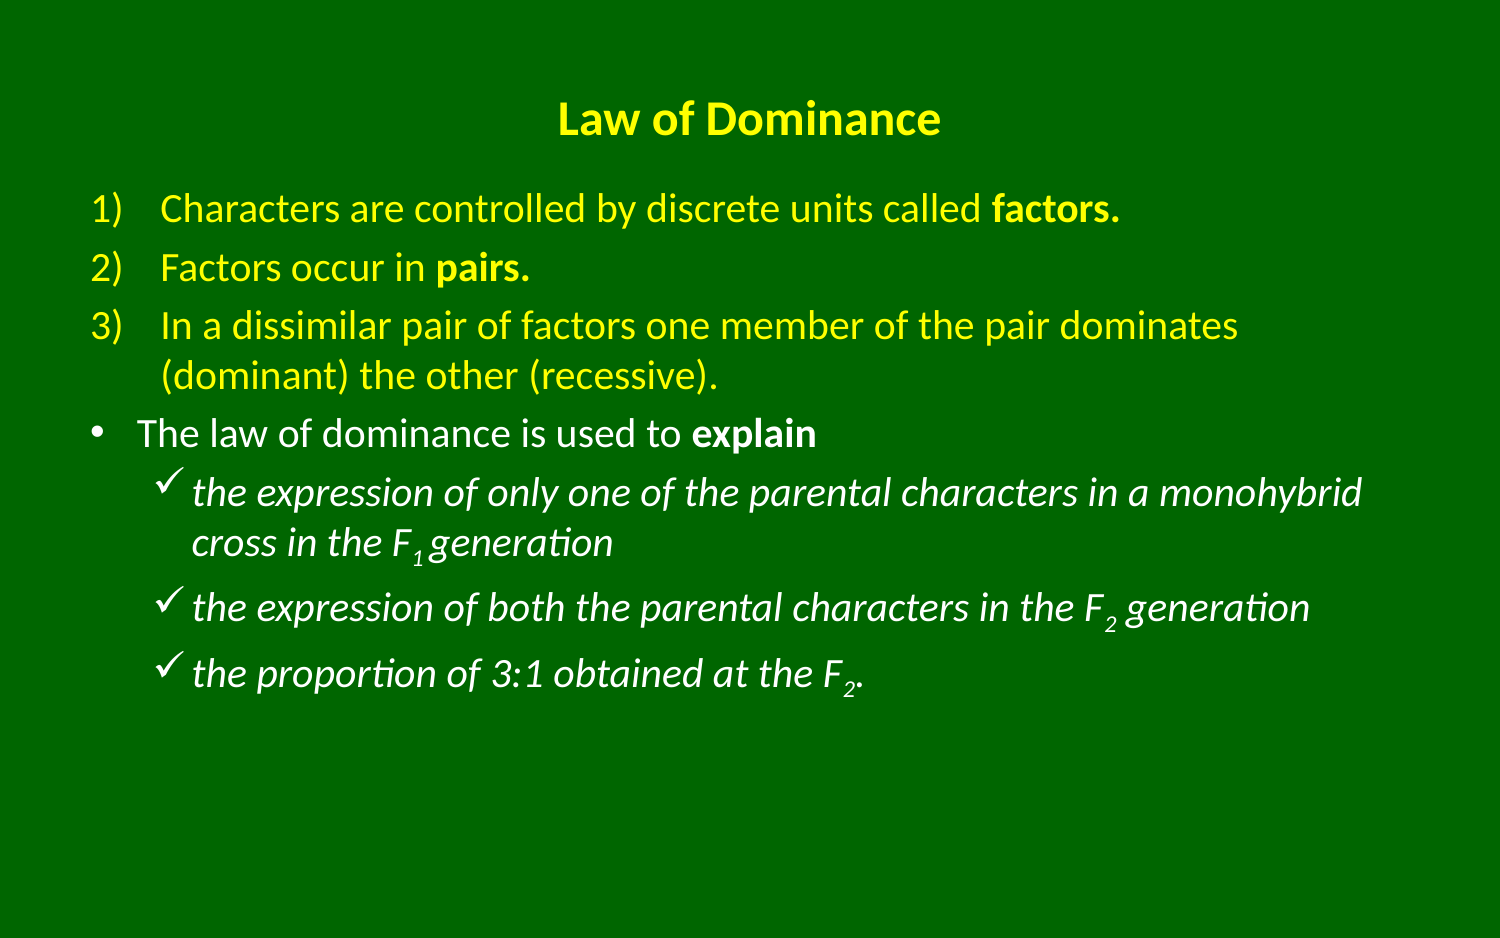

# Law of Dominance
Characters are controlled by discrete units called factors.
Factors occur in pairs.
In a dissimilar pair of factors one member of the pair dominates (dominant) the other (recessive).
The law of dominance is used to explain
the expression of only one of the parental characters in a monohybrid cross in the F1 generation
the expression of both the parental characters in the F2 generation
the proportion of 3:1 obtained at the F2.